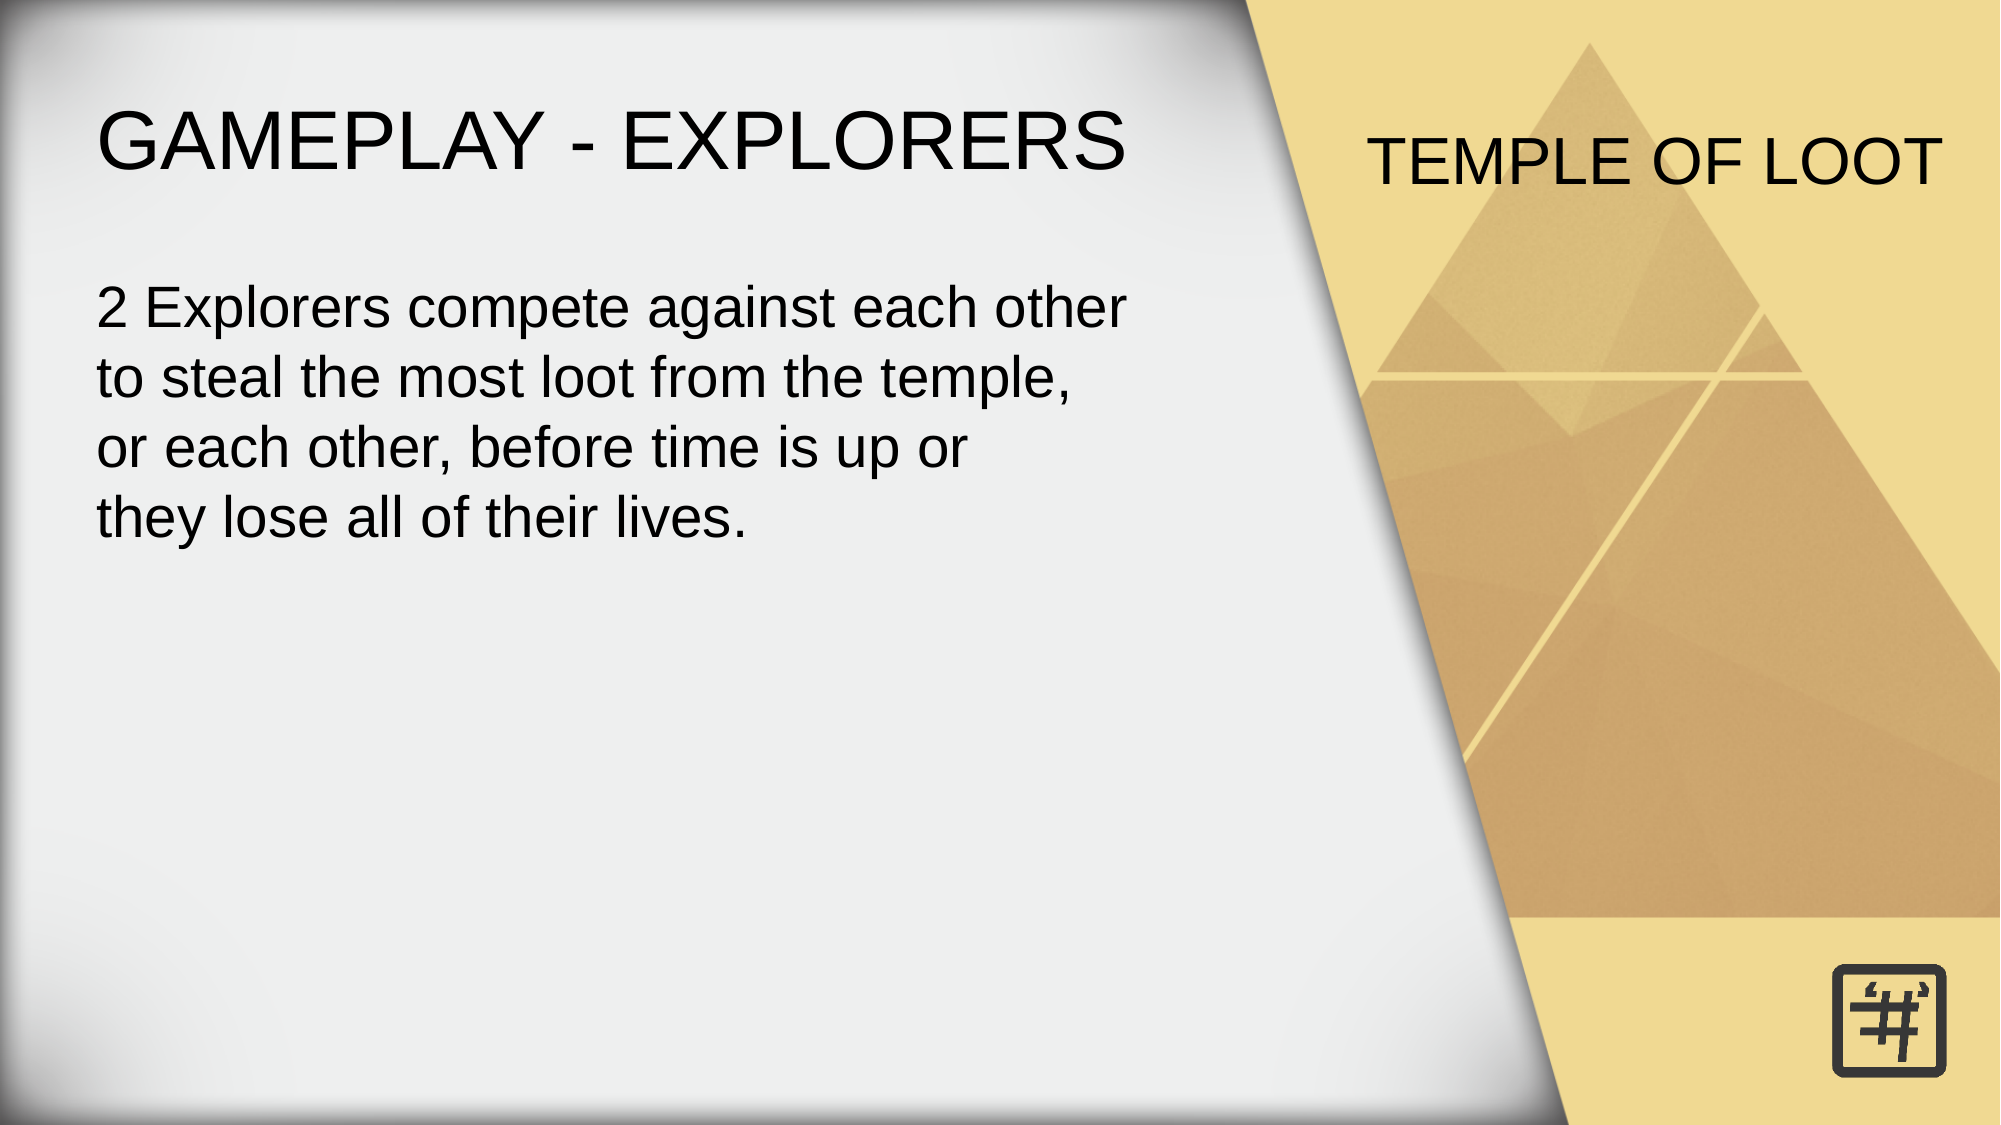

GAMEPLAY - EXPLORERS
2 Explorers compete against each other
to steal the most loot from the temple,
or each other, before time is up or
they lose all of their lives.